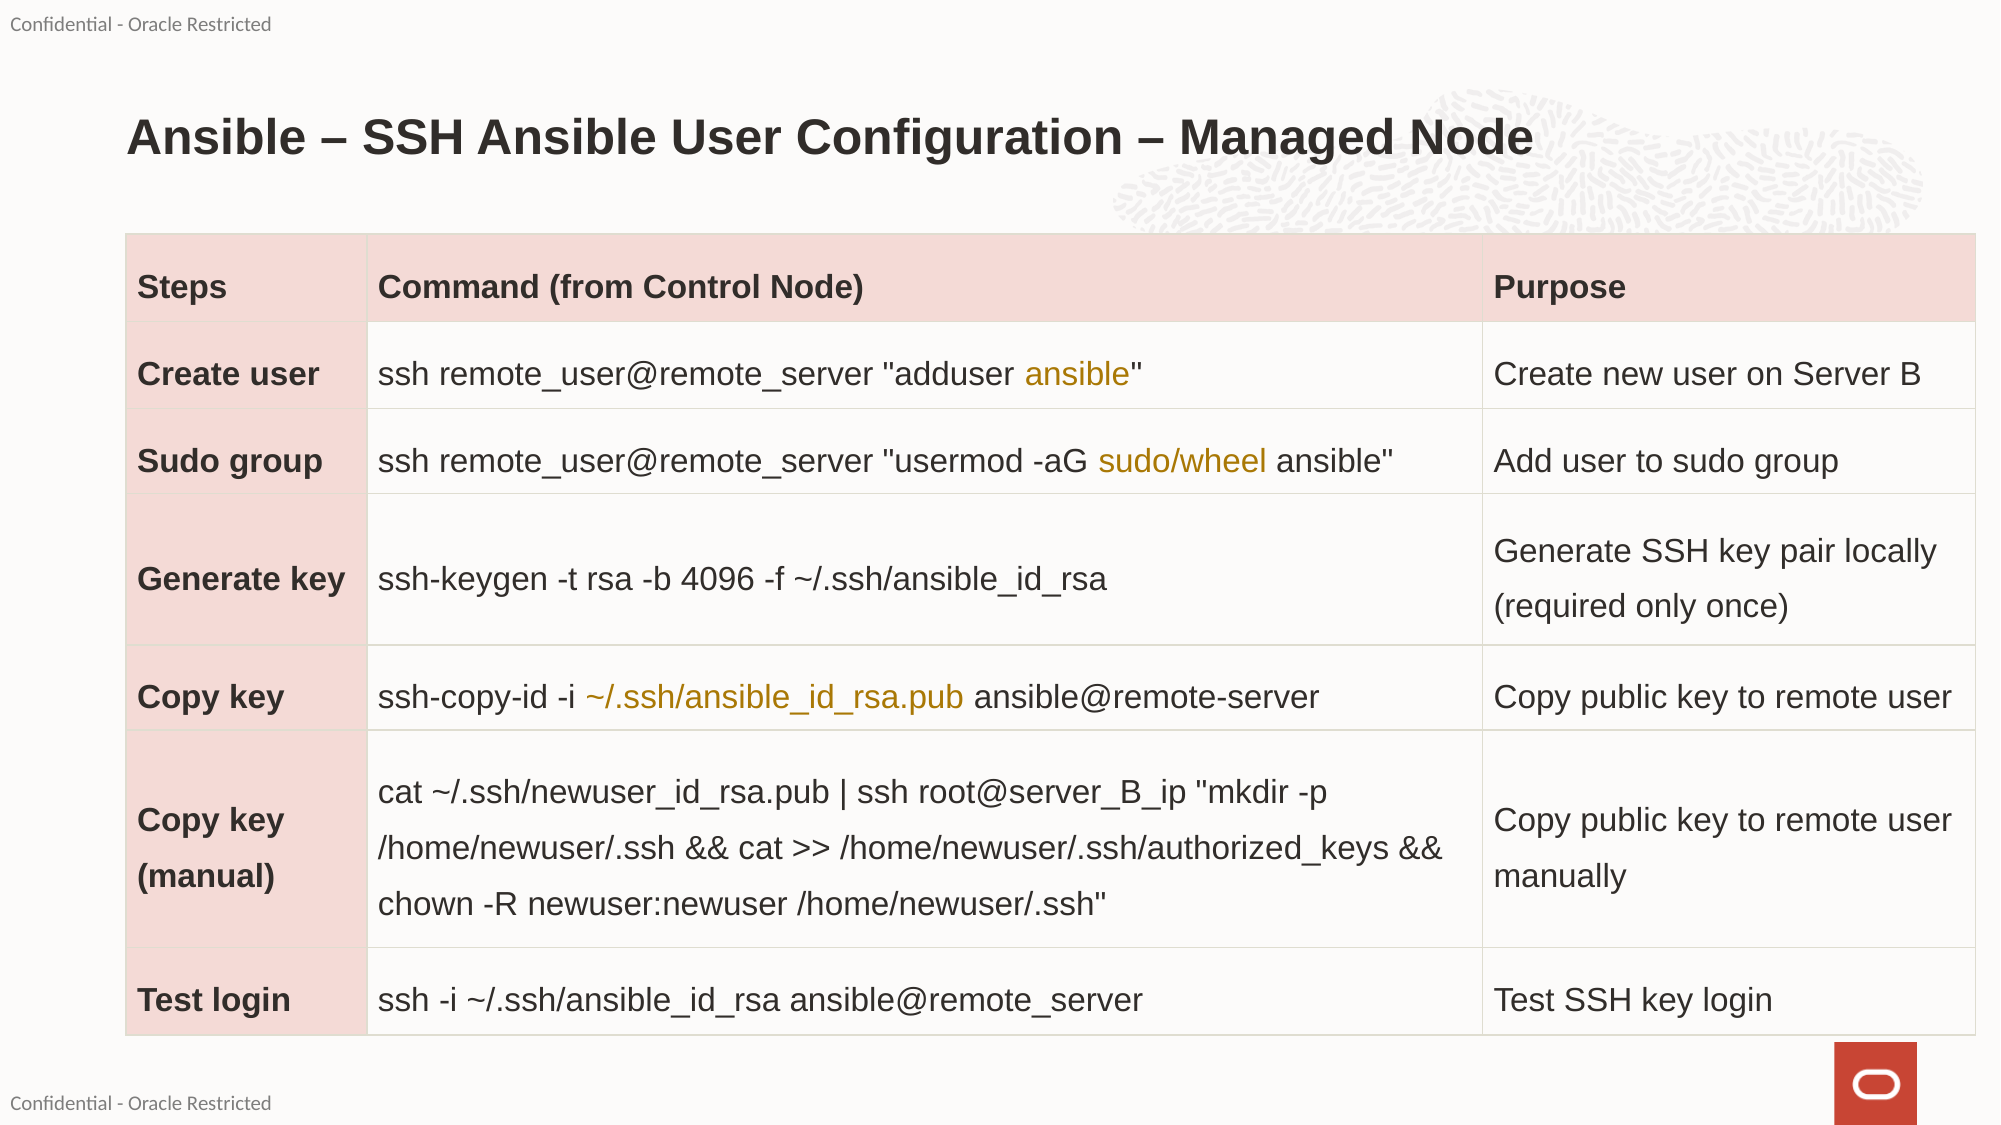

# Ansible – SSH Ansible User Configuration – Managed Node
| Steps | Command (from Control Node) | Purpose |
| --- | --- | --- |
| Create user | ssh remote\_user@remote\_server "adduser ansible" | Create new user on Server B |
| Sudo group | ssh remote\_user@remote\_server "usermod -aG sudo/wheel ansible" | Add user to sudo group |
| Generate key | ssh-keygen -t rsa -b 4096 -f ~/.ssh/ansible\_id\_rsa | Generate SSH key pair locally (required only once) |
| Copy key | ssh-copy-id -i ~/.ssh/ansible\_id\_rsa.pub ansible@remote-server | Copy public key to remote user |
| Copy key (manual) | cat ~/.ssh/newuser\_id\_rsa.pub | ssh root@server\_B\_ip "mkdir -p /home/newuser/.ssh && cat >> /home/newuser/.ssh/authorized\_keys && chown -R newuser:newuser /home/newuser/.ssh" | Copy public key to remote user manually |
| Test login | ssh -i ~/.ssh/ansible\_id\_rsa ansible@remote\_server | Test SSH key login |